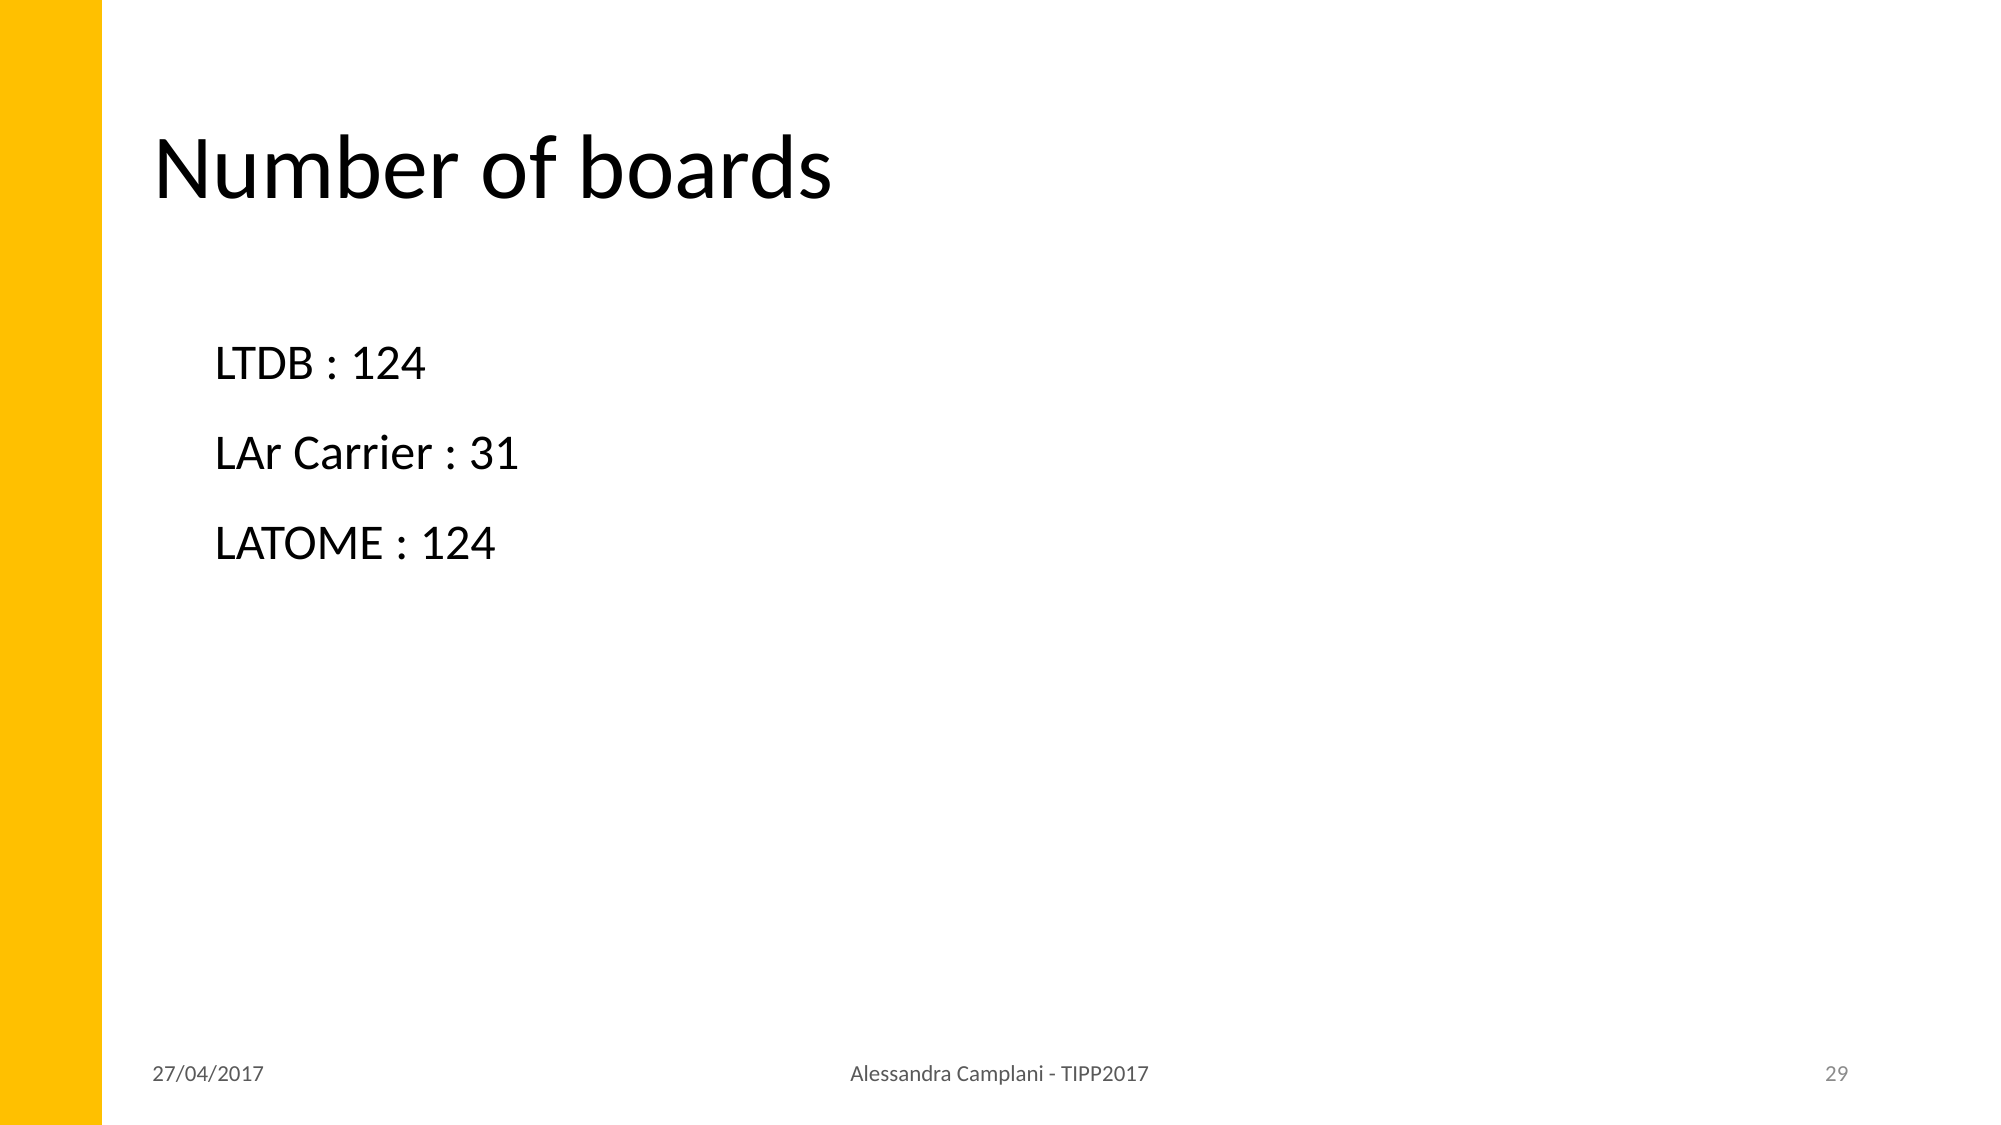

# Number of boards
LTDB : 124
LAr Carrier : 31
LATOME : 124
27/04/2017
Alessandra Camplani - TIPP2017
29